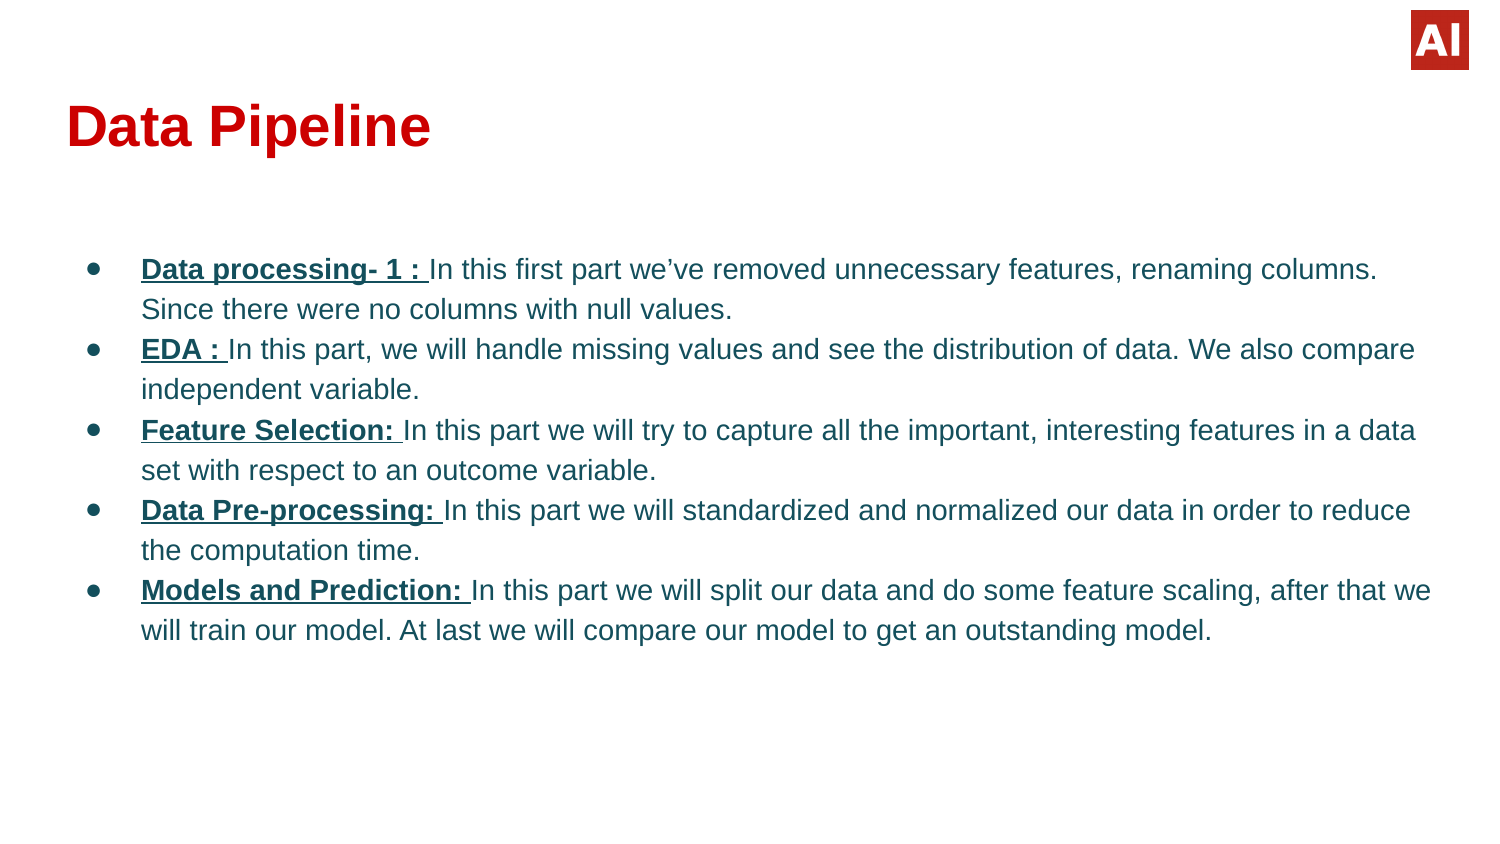

# Data Pipeline
Data processing- 1 : In this first part we’ve removed unnecessary features, renaming columns. Since there were no columns with null values.
EDA : In this part, we will handle missing values and see the distribution of data. We also compare independent variable.
Feature Selection: In this part we will try to capture all the important, interesting features in a data set with respect to an outcome variable.
Data Pre-processing: In this part we will standardized and normalized our data in order to reduce the computation time.
Models and Prediction: In this part we will split our data and do some feature scaling, after that we will train our model. At last we will compare our model to get an outstanding model.